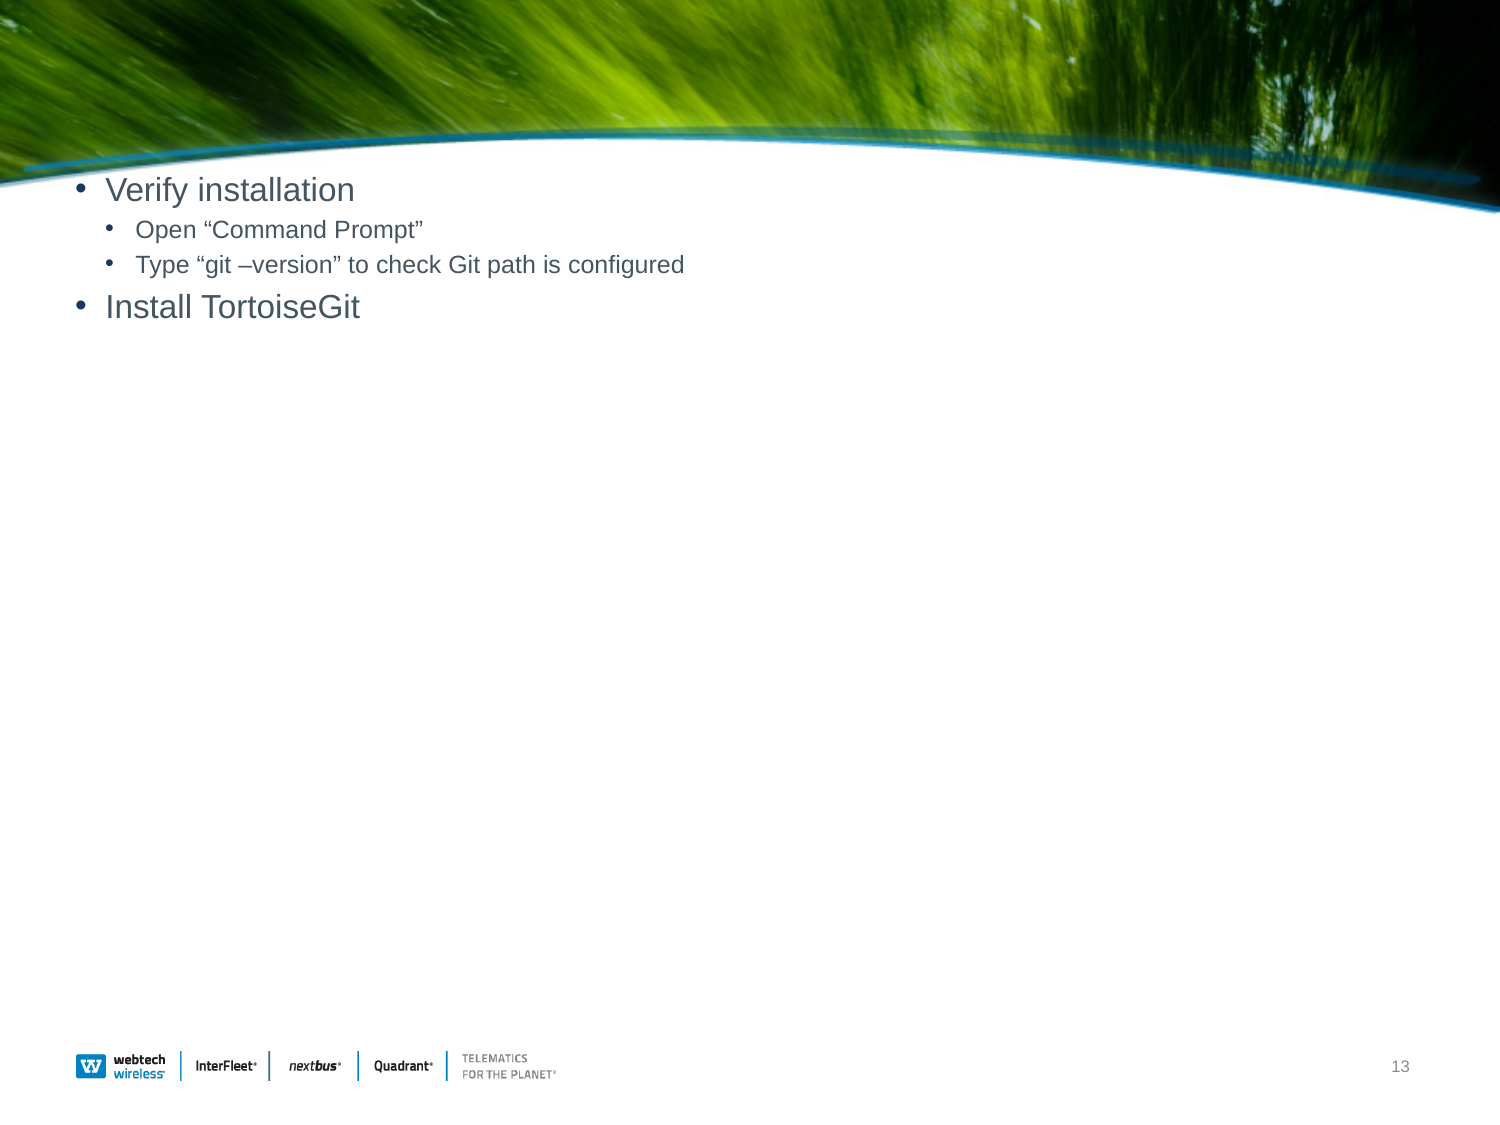

#
Verify installation
Open “Command Prompt”
Type “git –version” to check Git path is configured
Install TortoiseGit

13